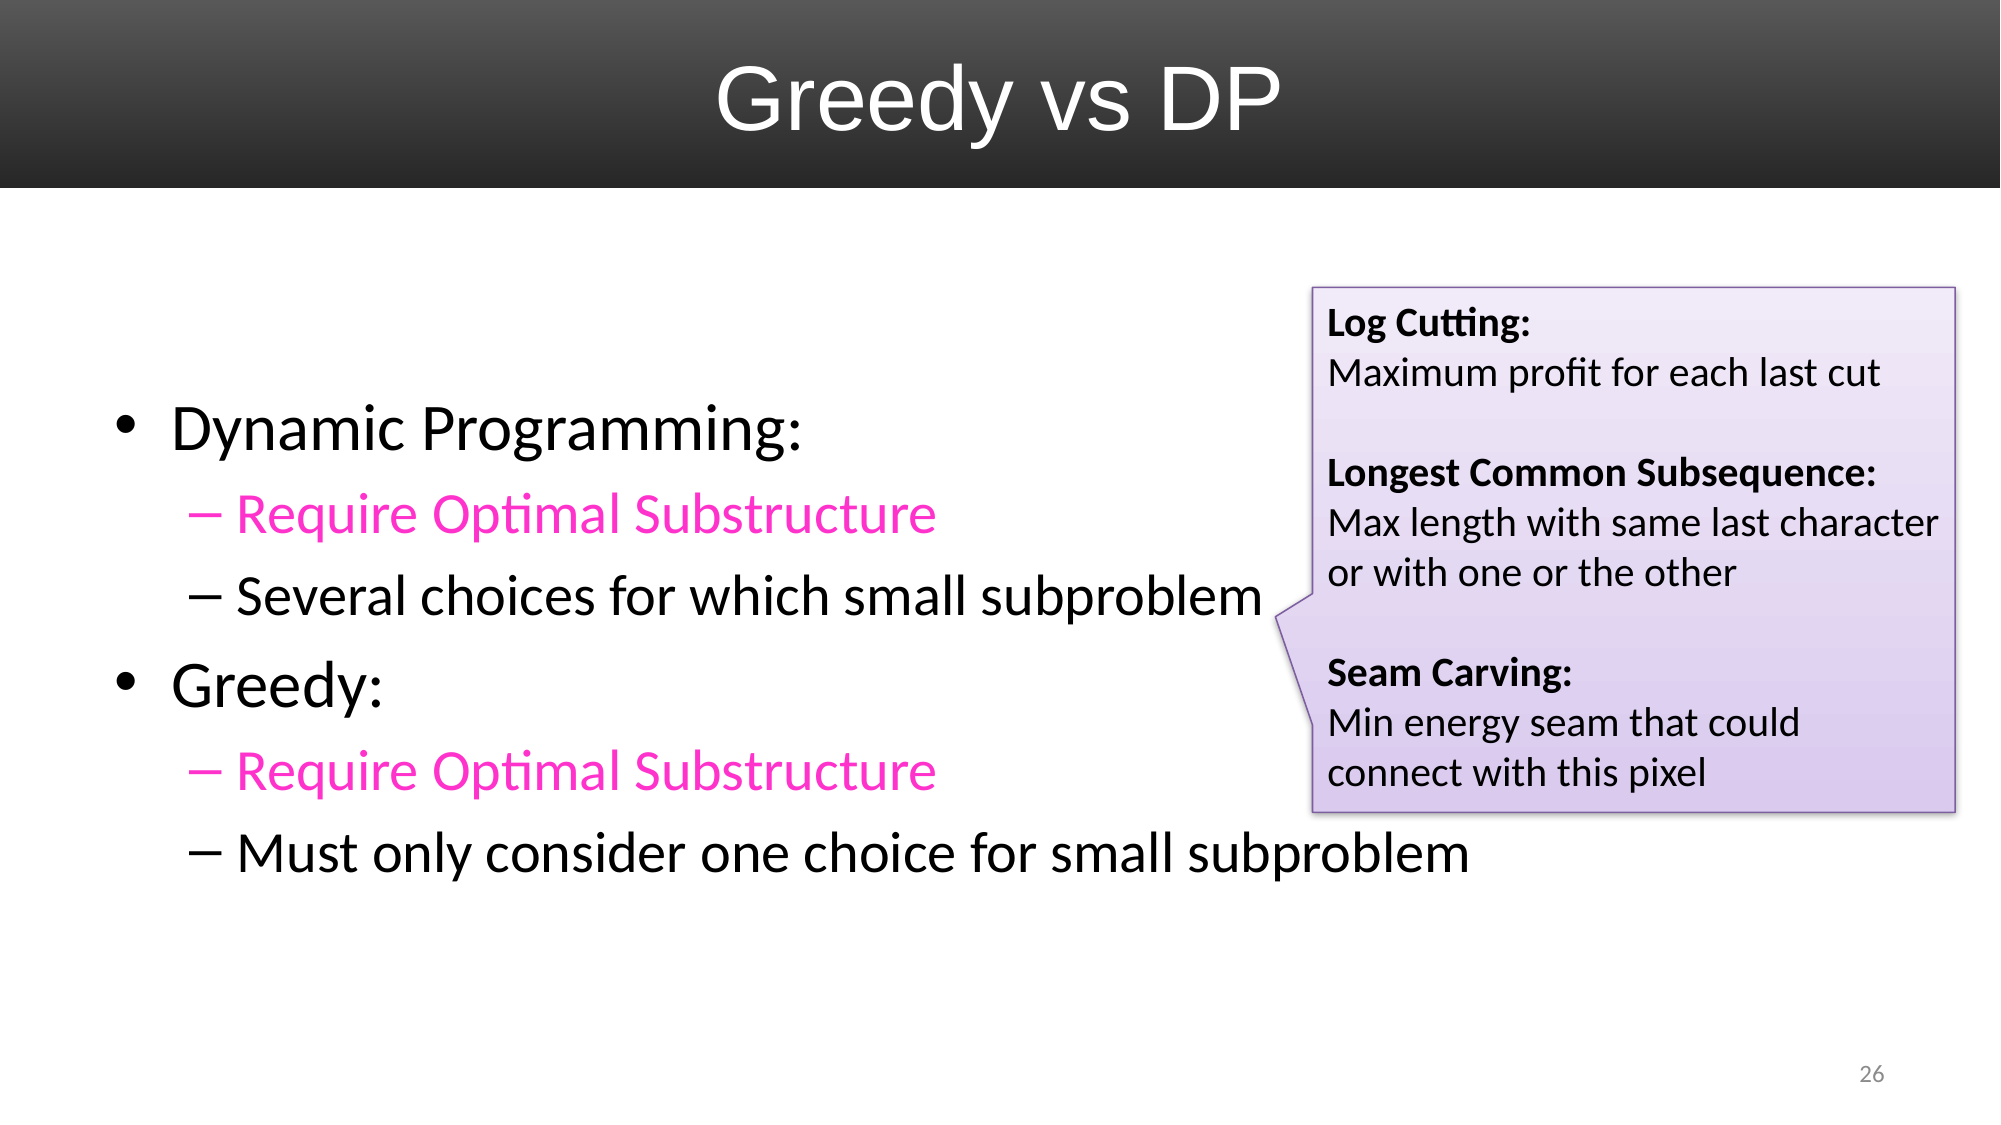

# Greedy vs DP
Dynamic Programming:
Require Optimal Substructure
Several choices for which small subproblem
Greedy:
Require Optimal Substructure
Must only consider one choice for small subproblem
Log Cutting:
Maximum profit for each last cut

Longest Common Subsequence:
Max length with same last character or with one or the other

Seam Carving:
Min energy seam that could connect with this pixel
26